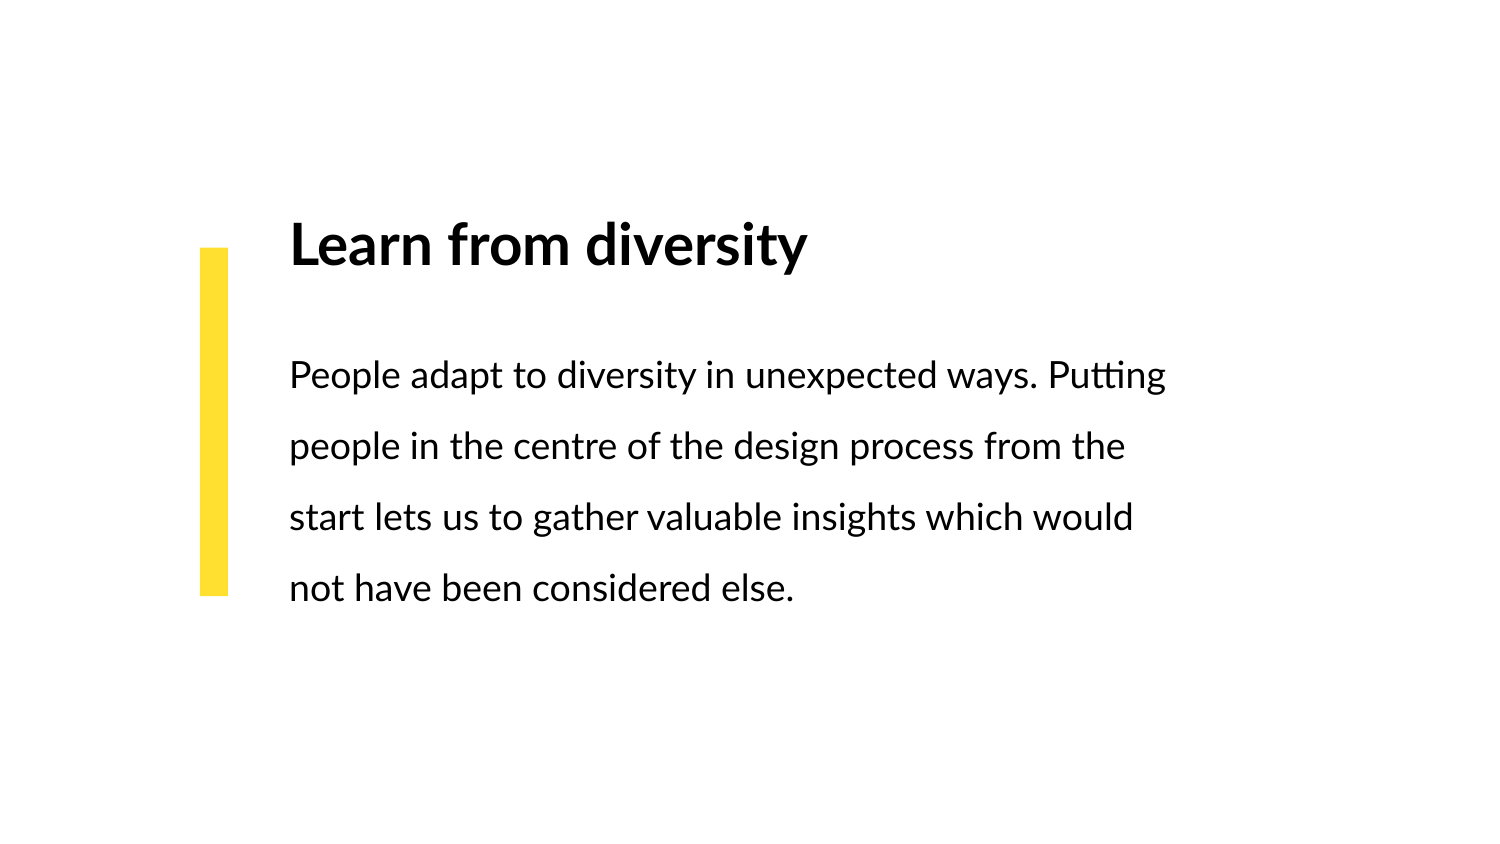

# Learn from diversity

People adapt to diversity in unexpected ways. Putting people in the centre of the design process from the start lets us to gather valuable insights which would not have been considered else.